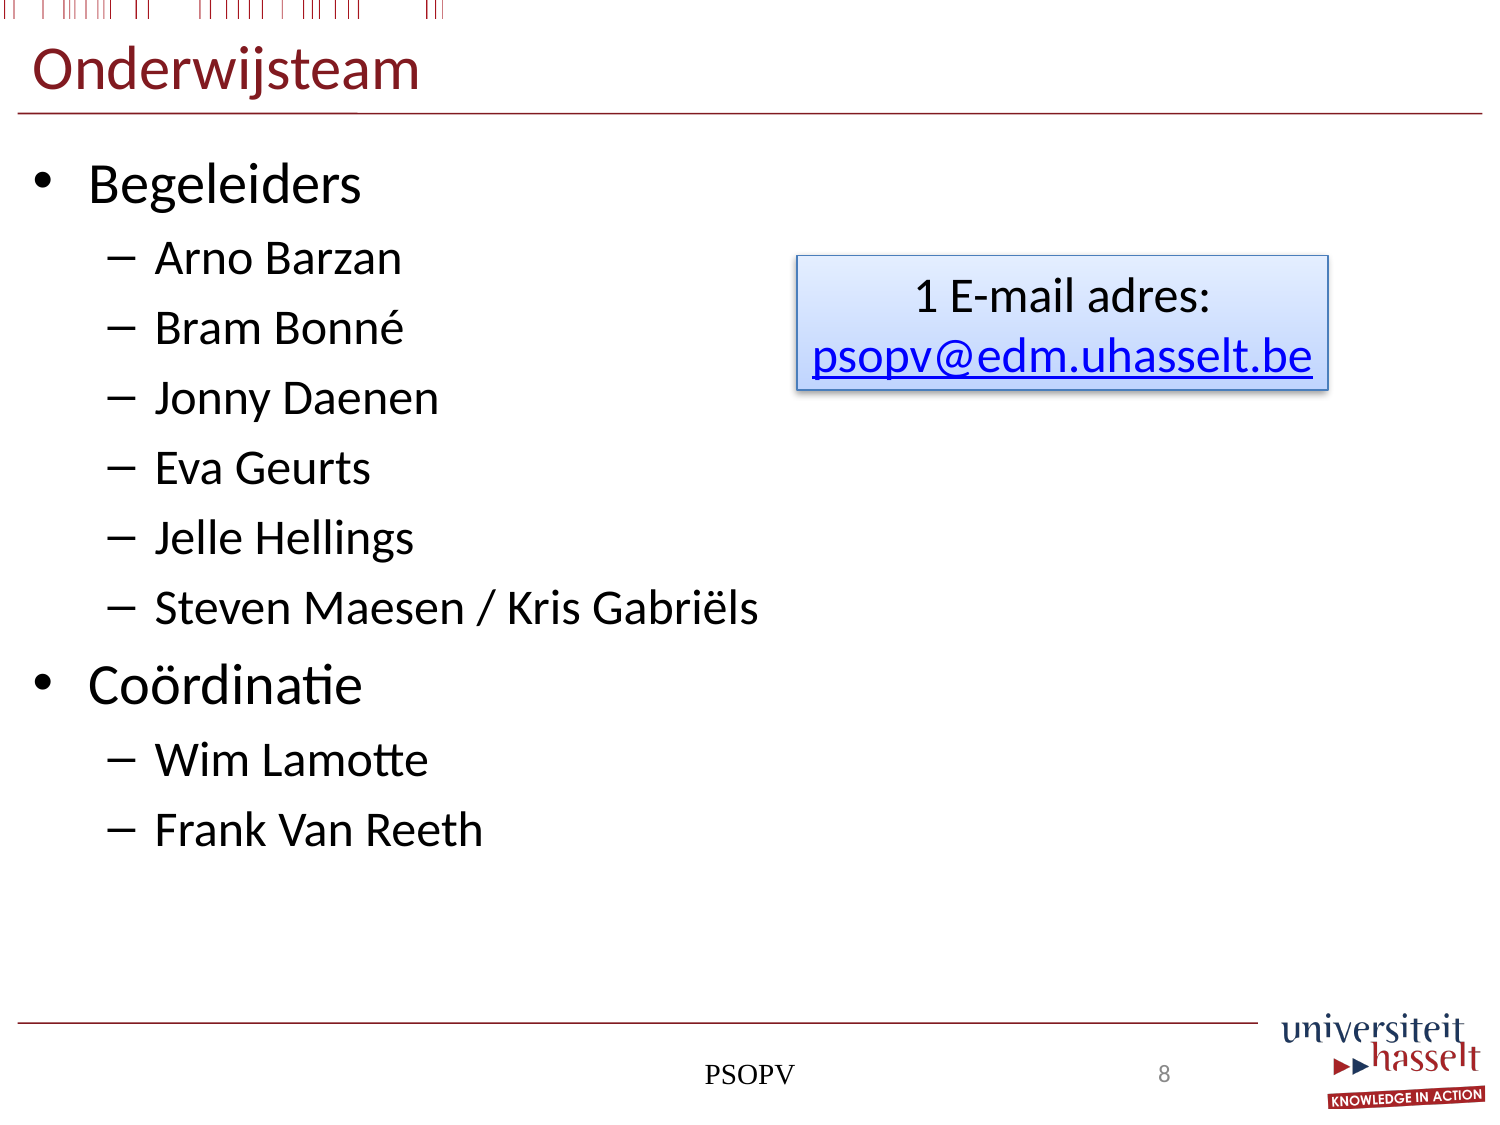

# Onderwijsteam
Begeleiders
Arno Barzan
Bram Bonné
Jonny Daenen
Eva Geurts
Jelle Hellings
Steven Maesen / Kris Gabriëls
Coördinatie
Wim Lamotte
Frank Van Reeth
1 E-mail adres:
psopv@edm.uhasselt.be
PSOPV
8